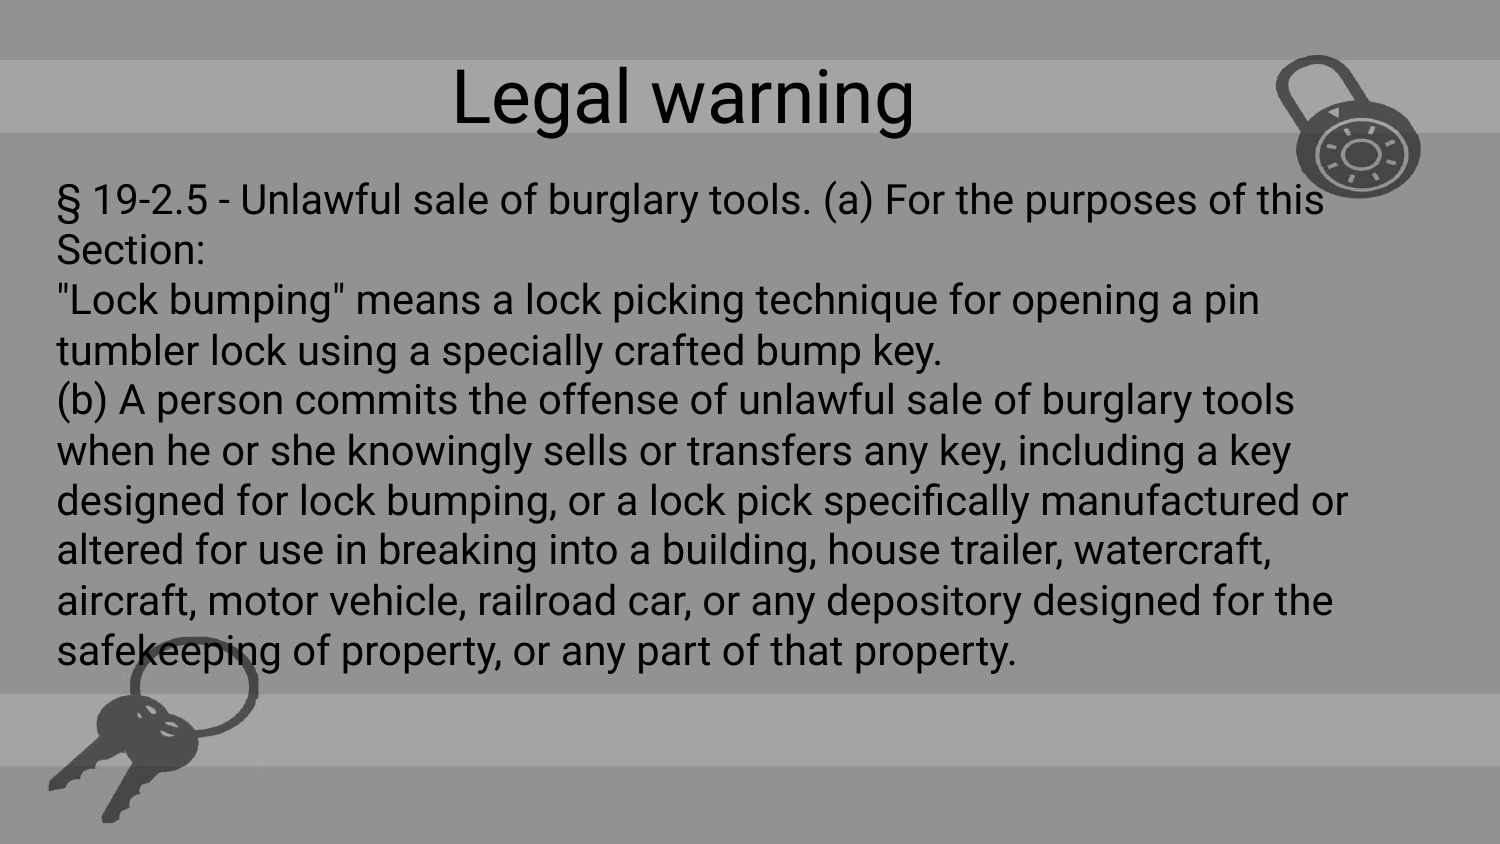

Legal warning
§ 19-2.5 - Unlawful sale of burglary tools. (a) For the purposes of this Section:
"Lock bumping" means a lock picking technique for opening a pin tumbler lock using a specially crafted bump key.
(b) A person commits the offense of unlawful sale of burglary tools when he or she knowingly sells or transfers any key, including a key designed for lock bumping, or a lock pick specifically manufactured or altered for use in breaking into a building, house trailer, watercraft, aircraft, motor vehicle, railroad car, or any depository designed for the safekeeping of property, or any part of that property.